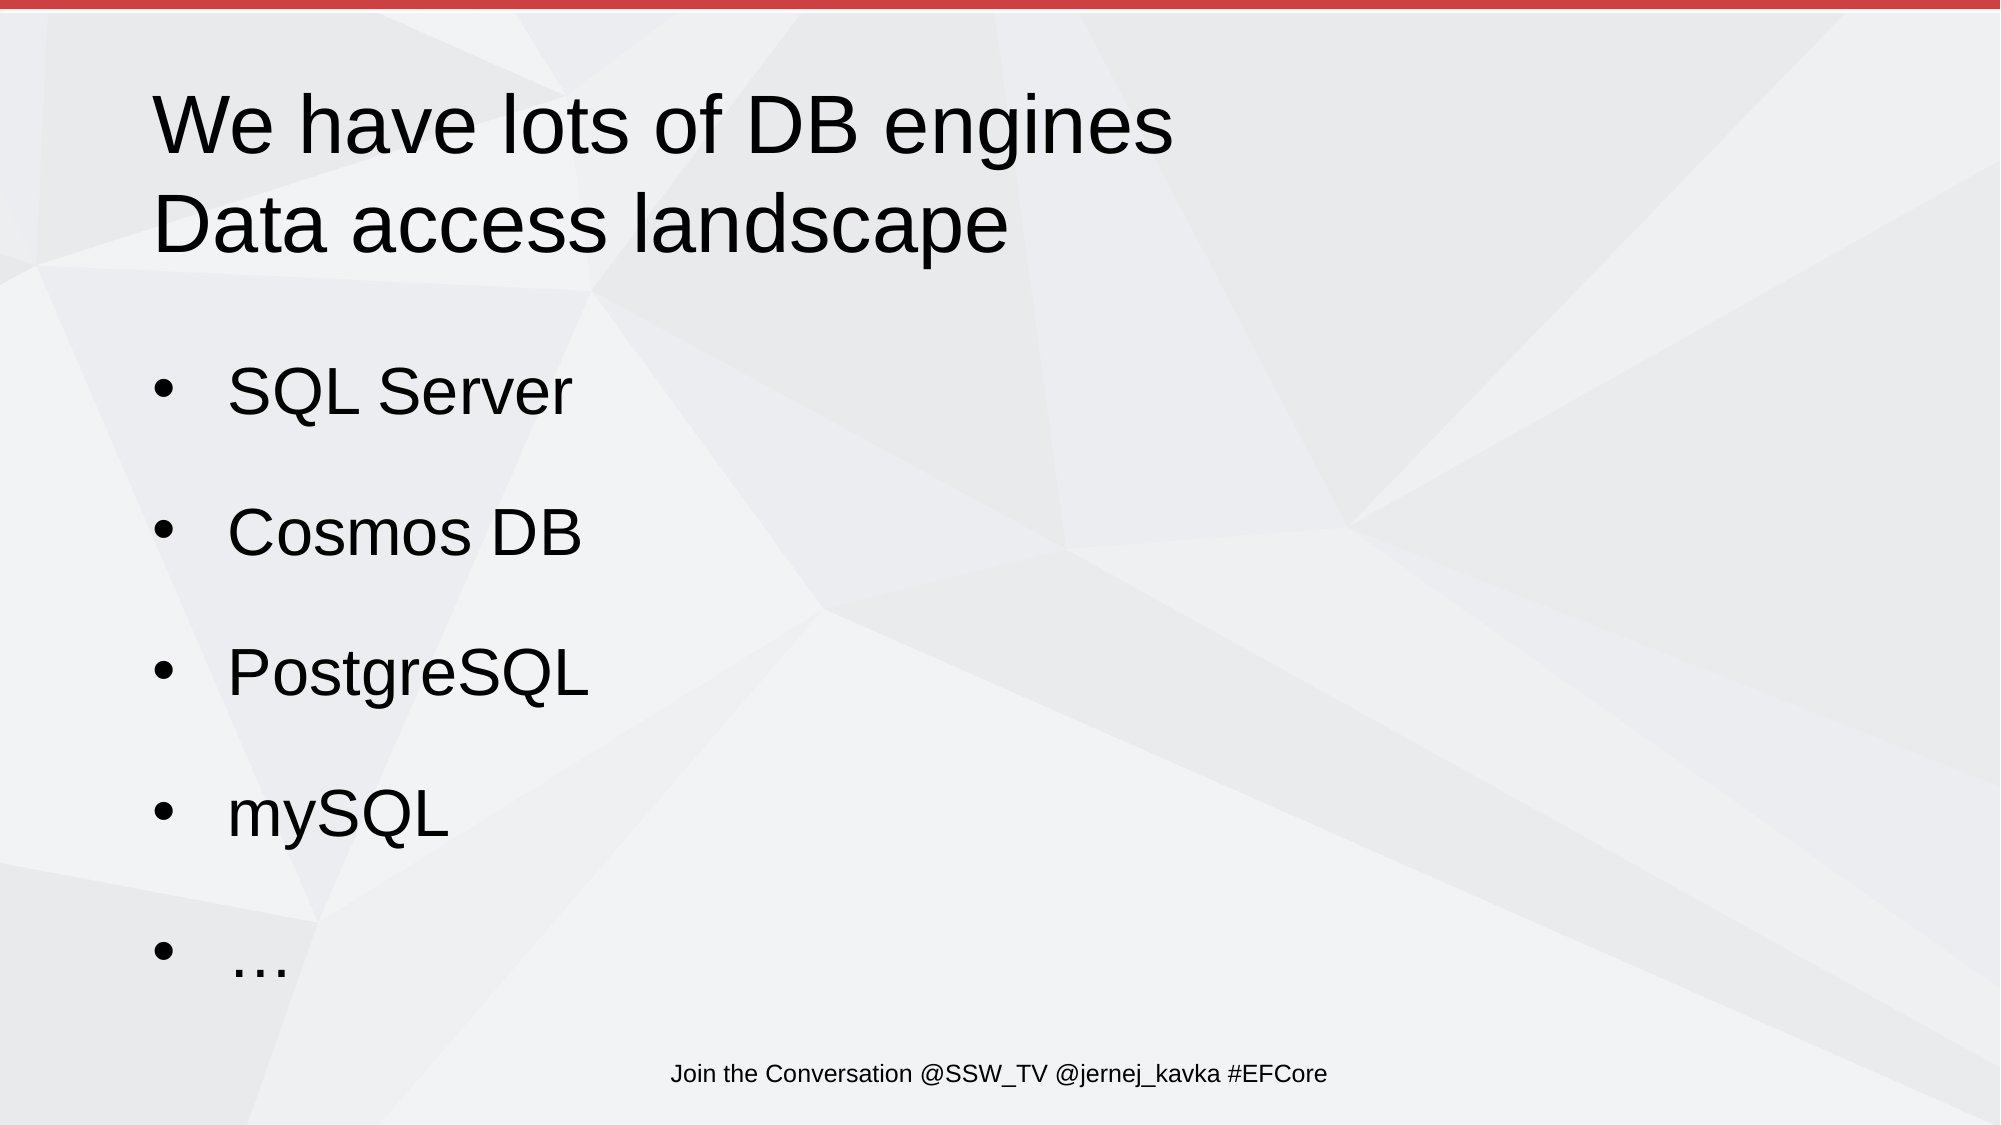

# We have lots of DB engines Data access landscape
SQL Server
Cosmos DB
PostgreSQL
mySQL
…
Join the Conversation @SSW_TV @jernej_kavka #EFCore